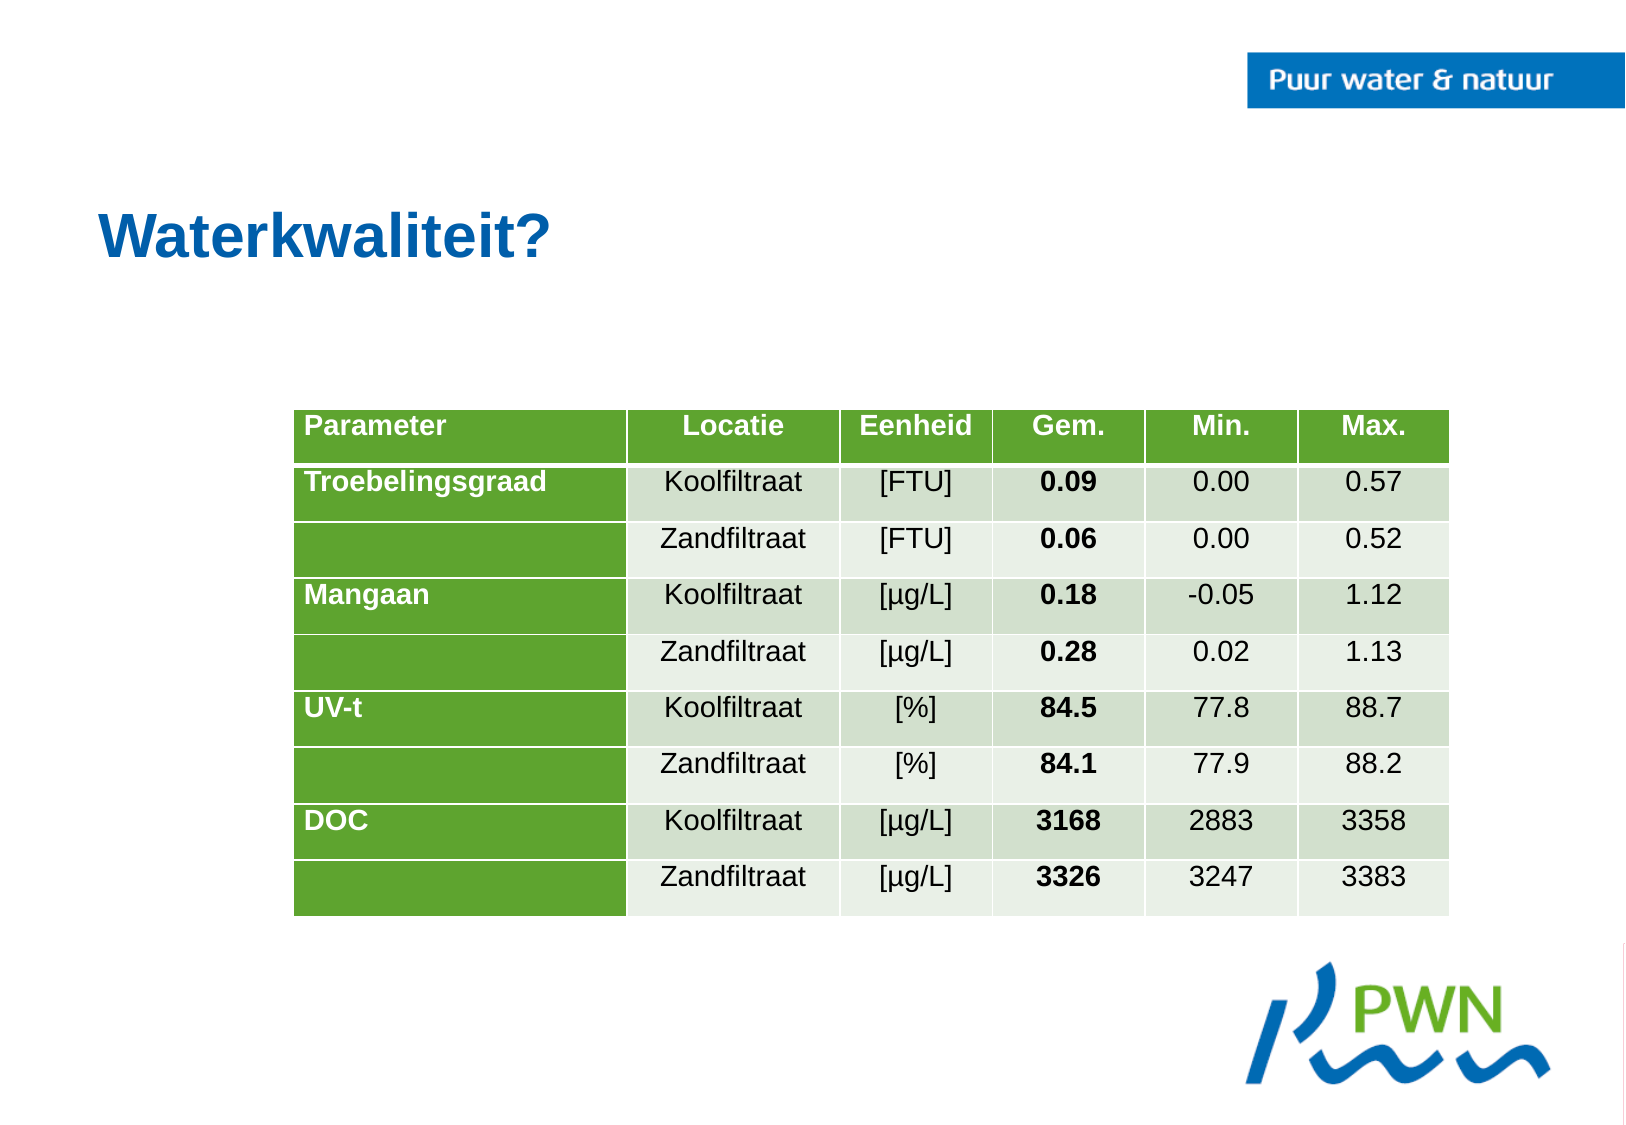

# Waterkwaliteit?
| Parameter | Locatie | Eenheid | Gem. | Min. | Max. |
| --- | --- | --- | --- | --- | --- |
| Troebelingsgraad | Koolfiltraat | [FTU] | 0.09 | 0.00 | 0.57 |
|  | Zandfiltraat | [FTU] | 0.06 | 0.00 | 0.52 |
| Mangaan | Koolfiltraat | [µg/L] | 0.18 | -0.05 | 1.12 |
|  | Zandfiltraat | [µg/L] | 0.28 | 0.02 | 1.13 |
| UV-t | Koolfiltraat | [%] | 84.5 | 77.8 | 88.7 |
|  | Zandfiltraat | [%] | 84.1 | 77.9 | 88.2 |
| DOC | Koolfiltraat | [µg/L] | 3168 | 2883 | 3358 |
|  | Zandfiltraat | [µg/L] | 3326 | 3247 | 3383 |